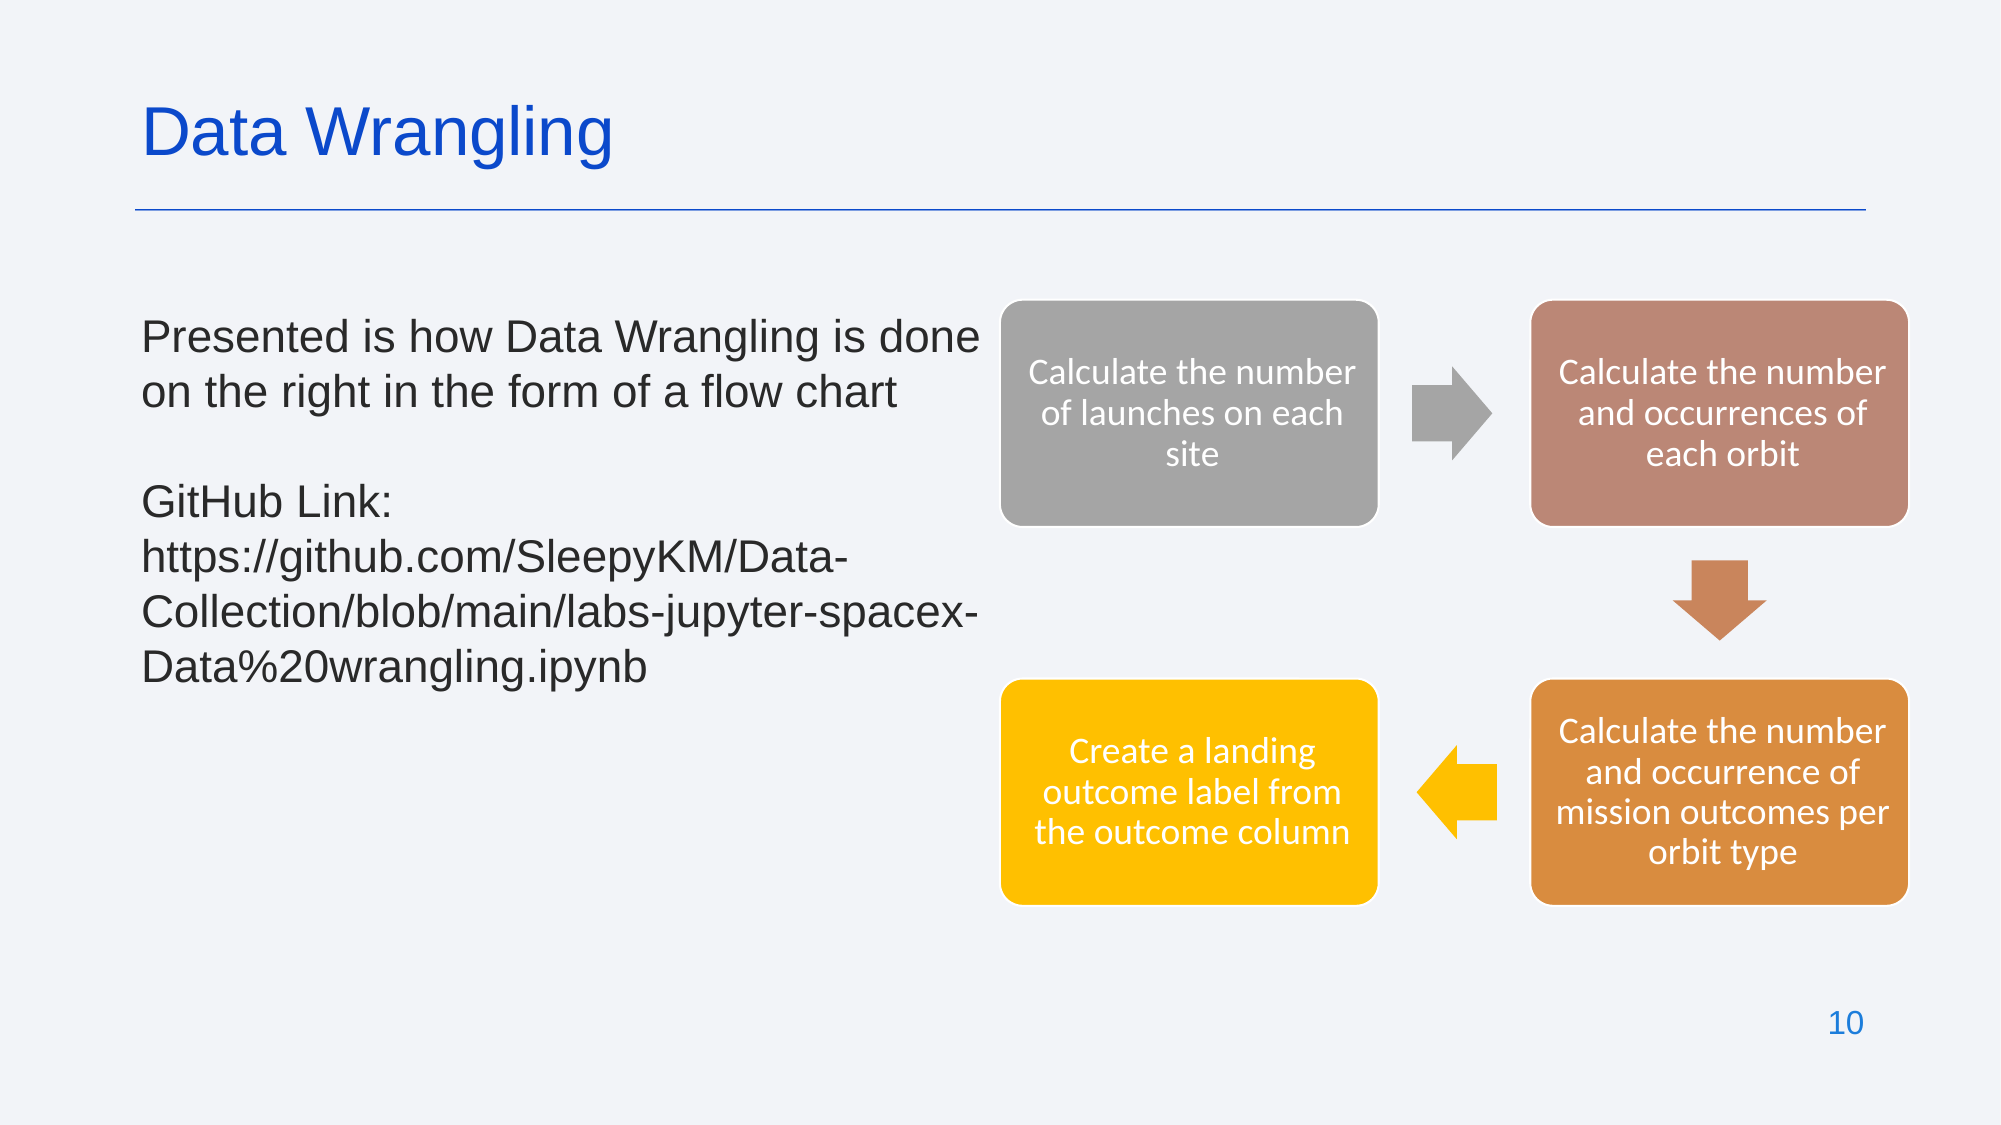

Data Wrangling
Presented is how Data Wrangling is done on the right in the form of a flow chart

GitHub Link: https://github.com/SleepyKM/Data-Collection/blob/main/labs-jupyter-spacex-Data%20wrangling.ipynb

Calculate the number of launches on each site

Calculate the number and occurrences of each orbit

Calculate the number and occurrence of mission outcomes per orbit type

Create a landing outcome label from the outcome column
10